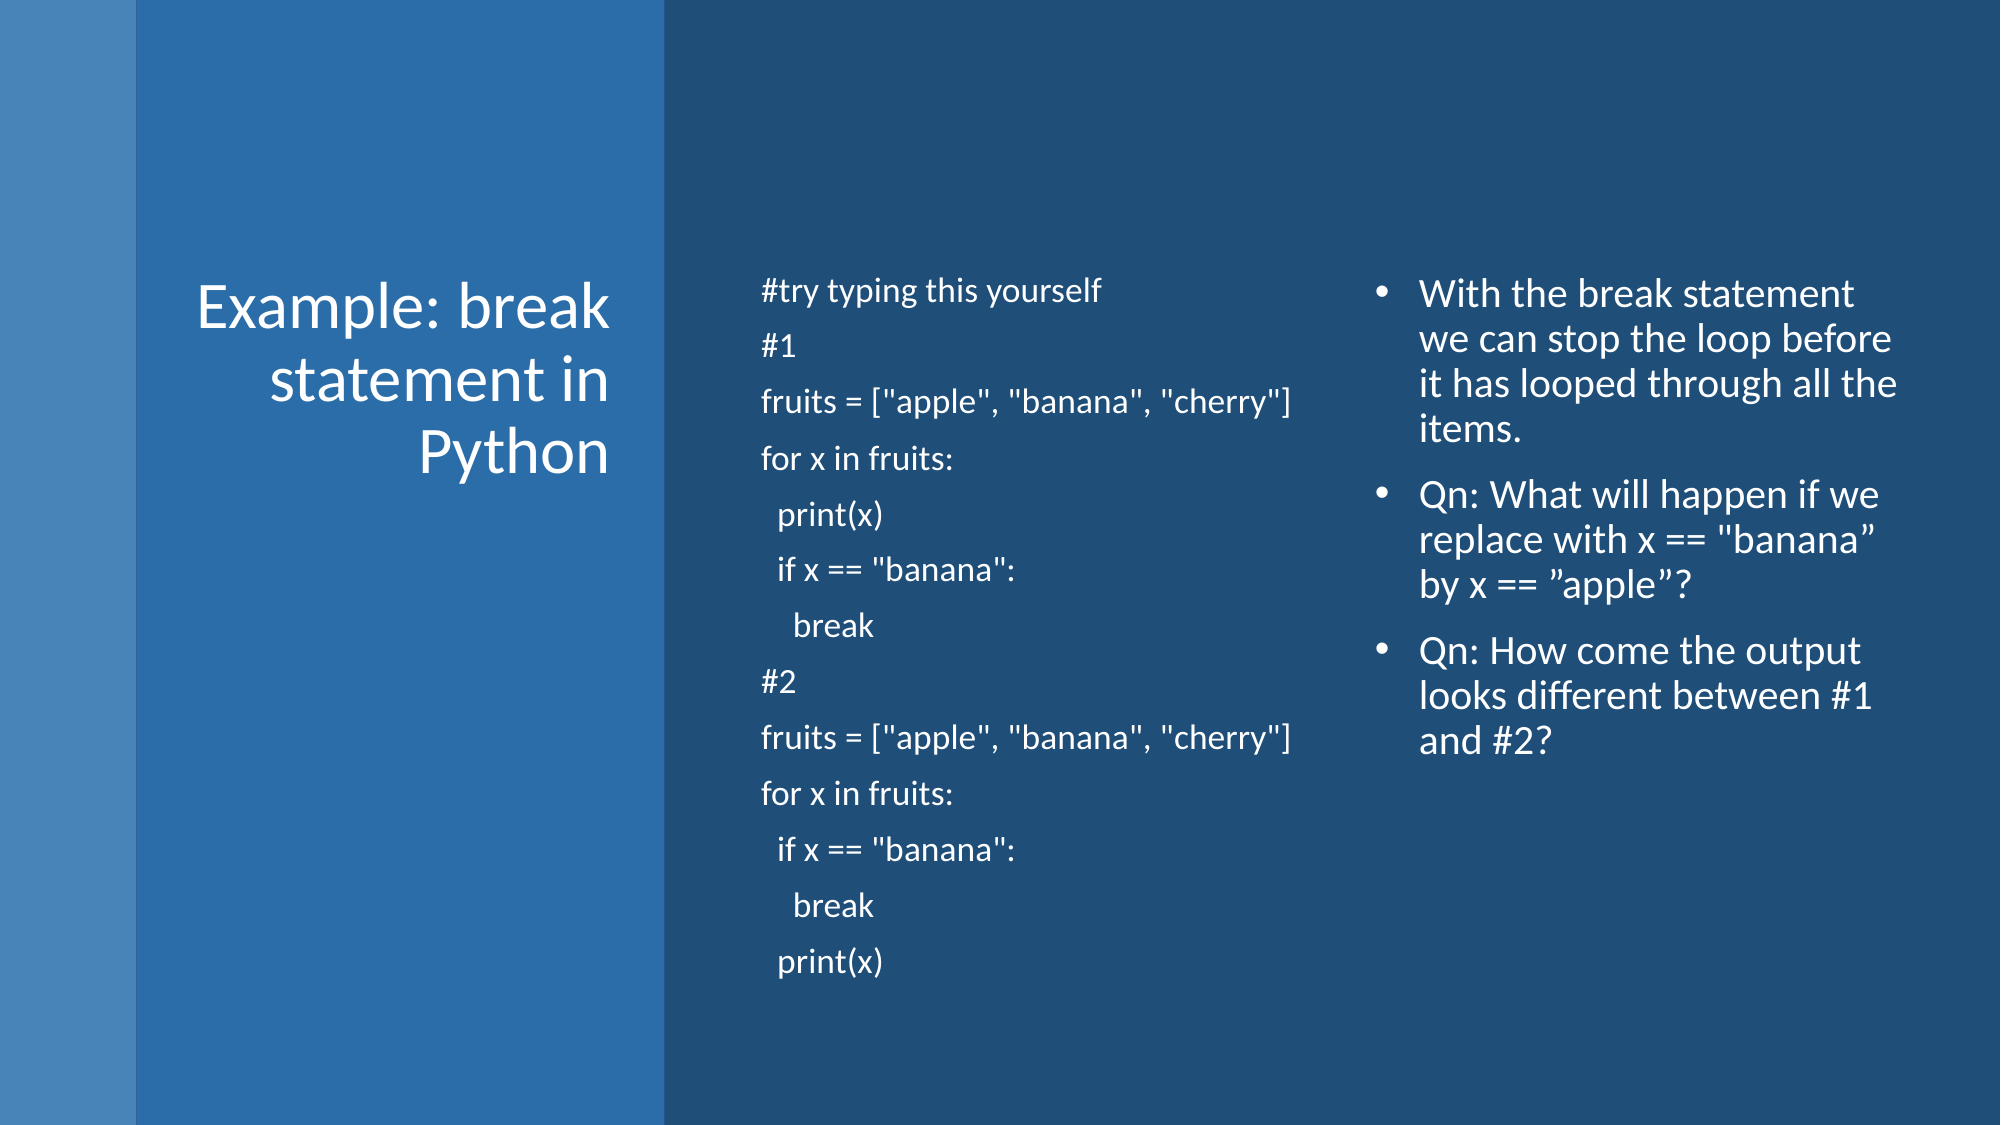

# Example: break statement in Python
#try typing this yourself
#1
fruits = ["apple", "banana", "cherry"]
for x in fruits:
  print(x)
  if x == "banana":
    break
#2
fruits = ["apple", "banana", "cherry"]
for x in fruits:
  if x == "banana":
    break
  print(x)
With the break statement we can stop the loop before it has looped through all the items.
Qn: What will happen if we replace with x == "banana” by x == ”apple”?
Qn: How come the output looks different between #1 and #2?